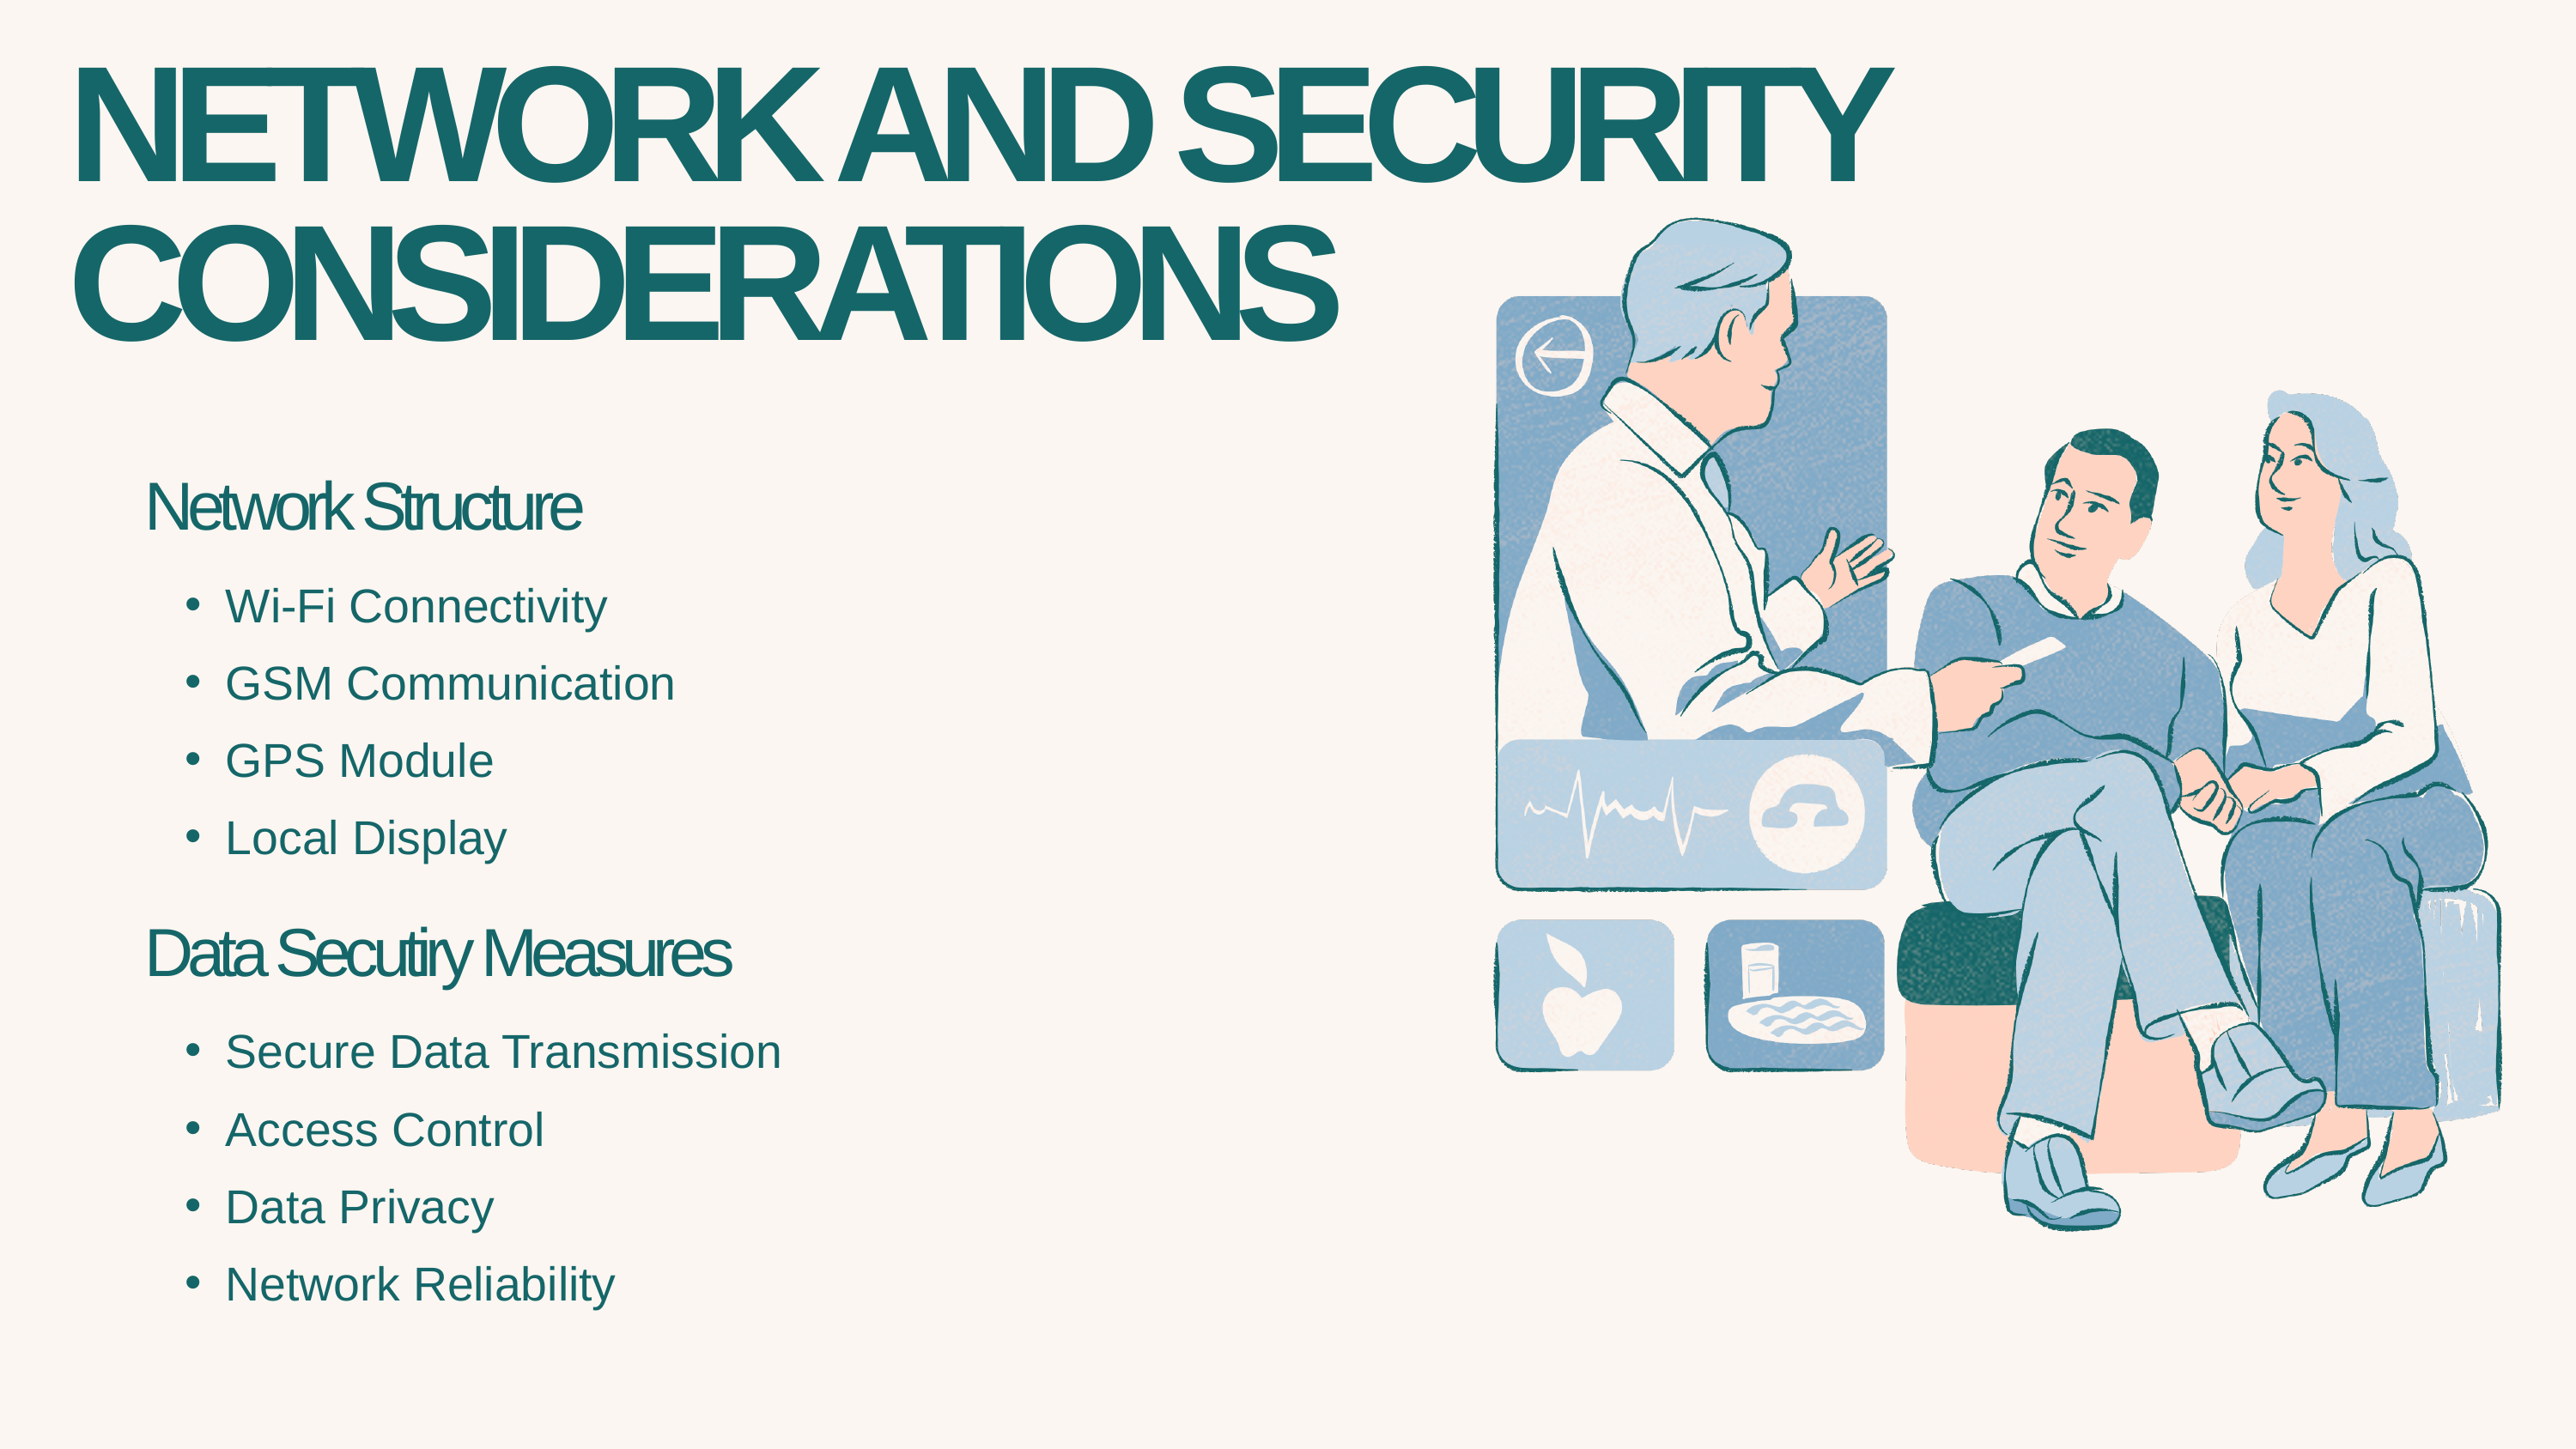

NETWORK AND SECURITY CONSIDERATIONS

Network Structure
Wi-Fi Connectivity
GSM Communication
GPS Module
Local Display
Data Secutiry Measures
Secure Data Transmission
Access Control
Data Privacy
Network Reliability